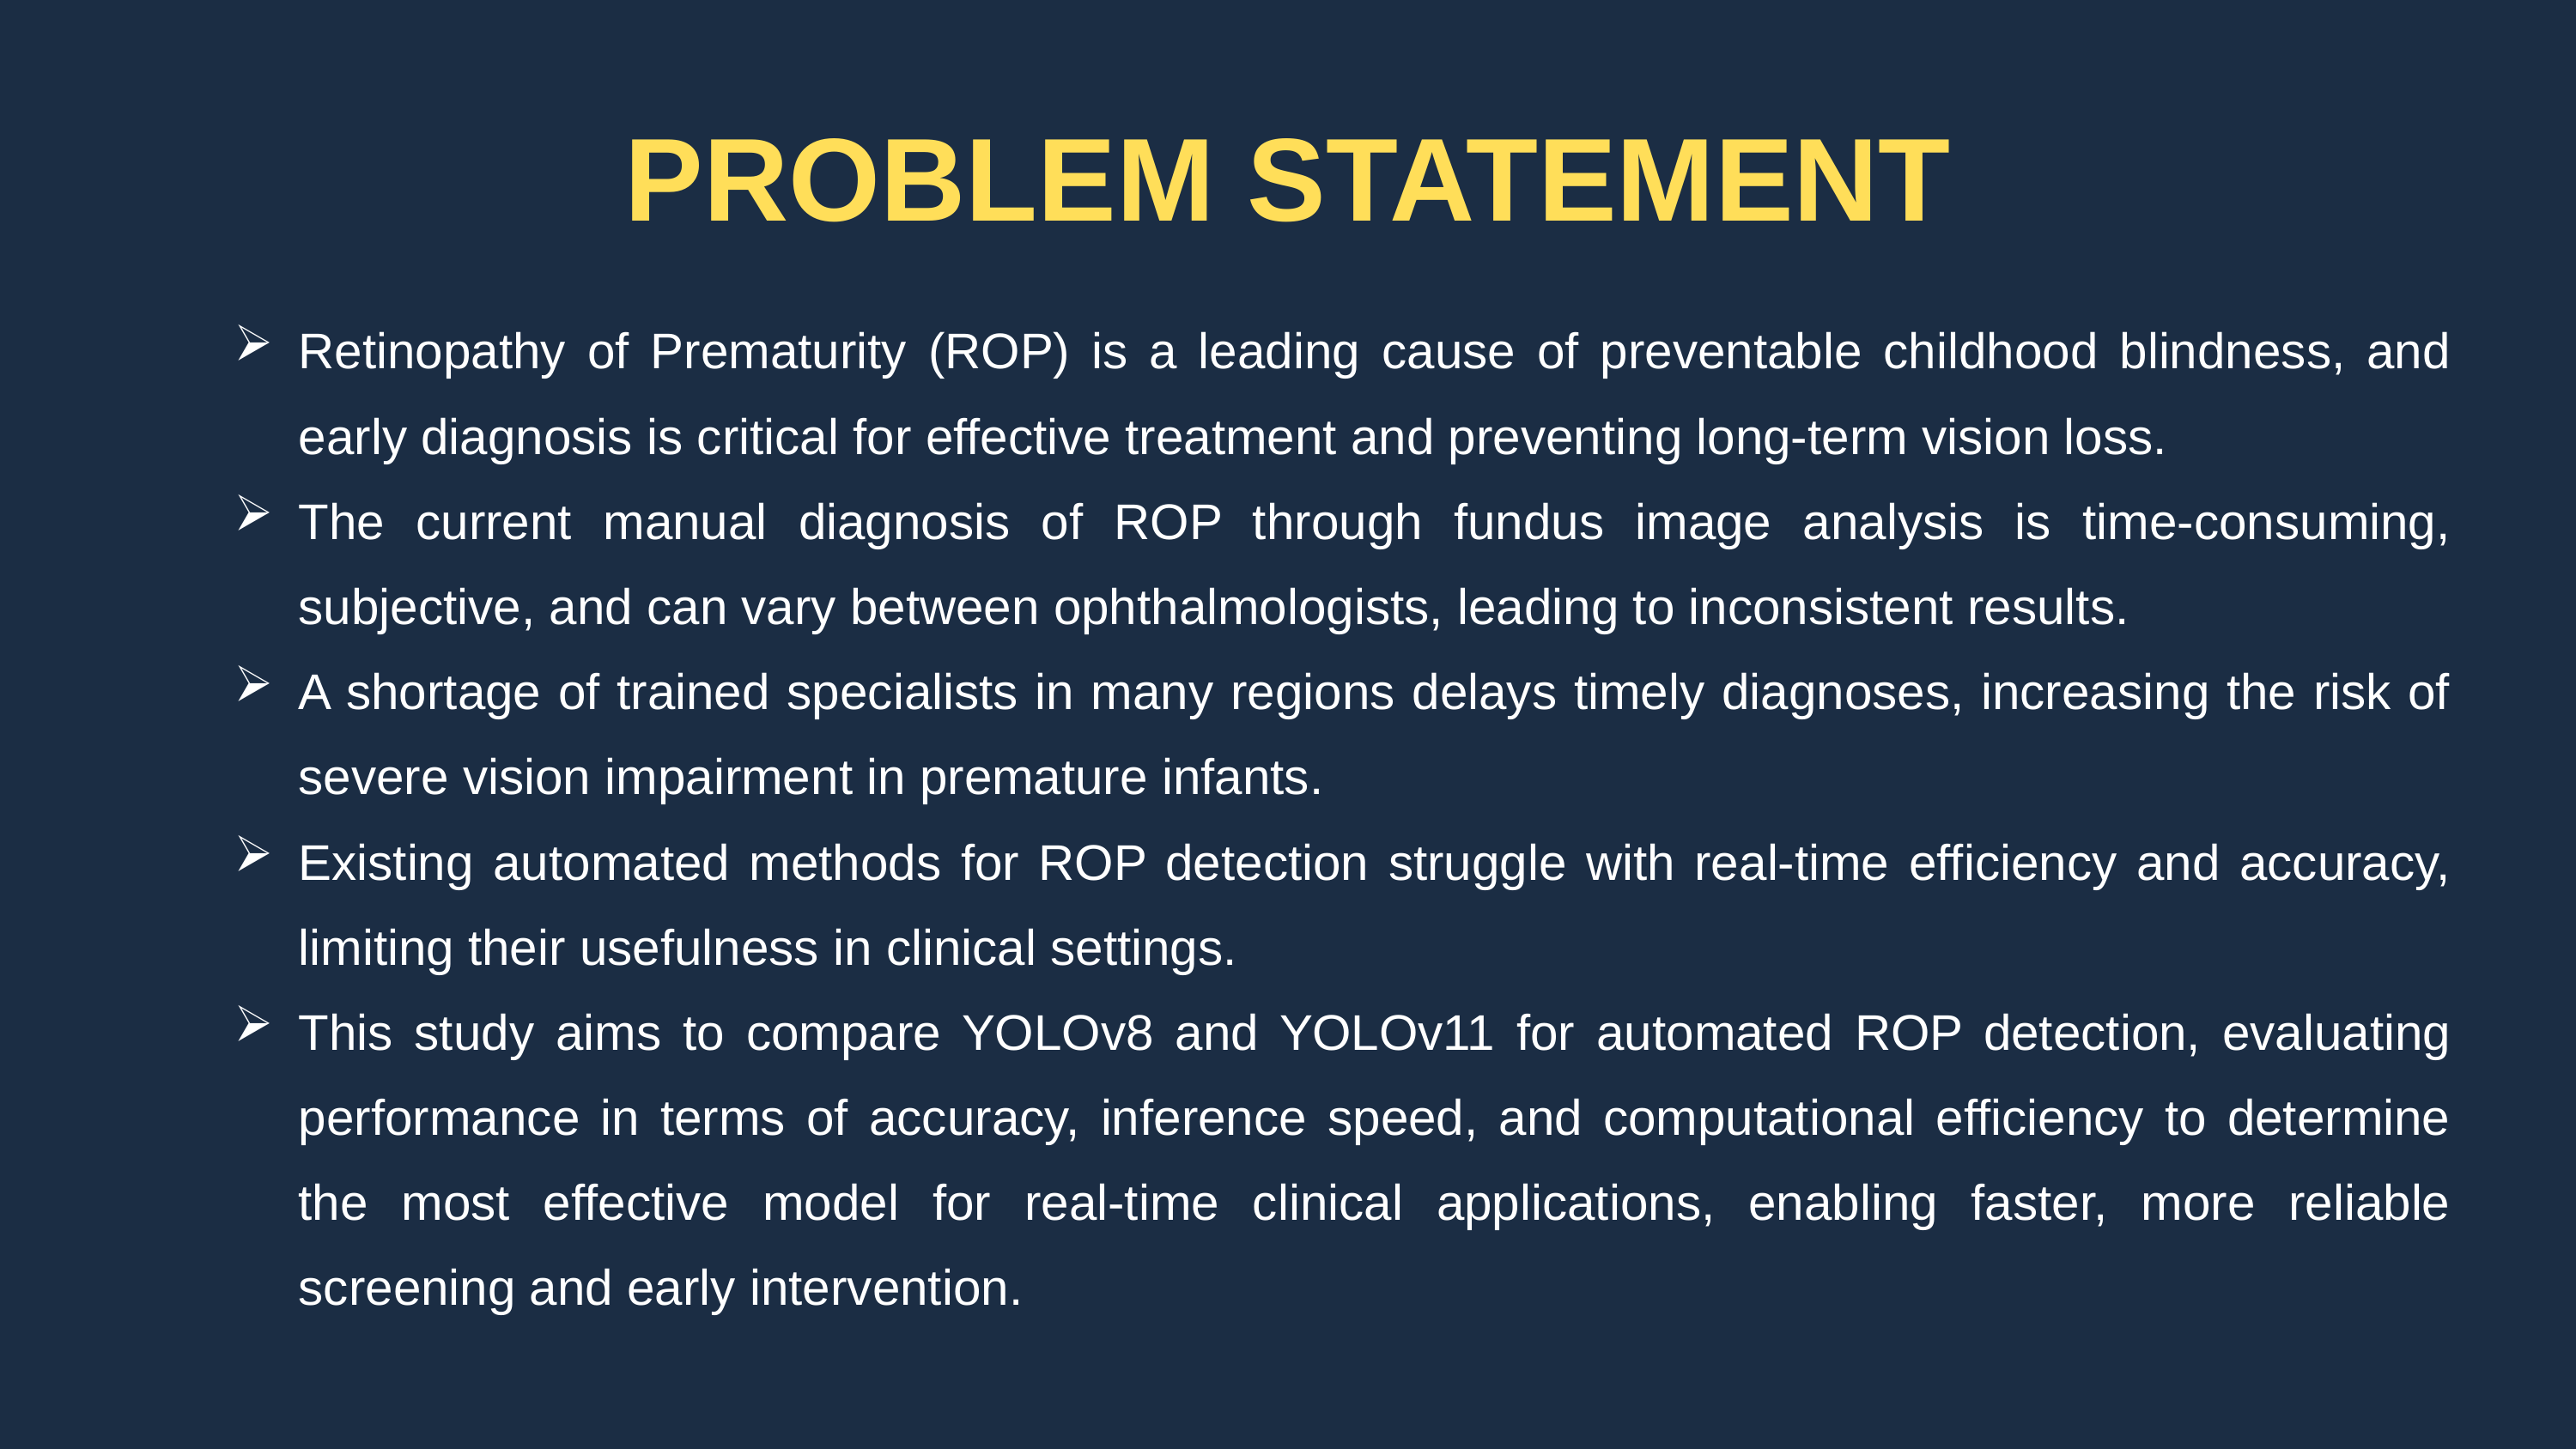

PROBLEM STATEMENT
Retinopathy of Prematurity (ROP) is a leading cause of preventable childhood blindness, and early diagnosis is critical for effective treatment and preventing long-term vision loss.
The current manual diagnosis of ROP through fundus image analysis is time-consuming, subjective, and can vary between ophthalmologists, leading to inconsistent results.
A shortage of trained specialists in many regions delays timely diagnoses, increasing the risk of severe vision impairment in premature infants.
Existing automated methods for ROP detection struggle with real-time efficiency and accuracy, limiting their usefulness in clinical settings.
This study aims to compare YOLOv8 and YOLOv11 for automated ROP detection, evaluating performance in terms of accuracy, inference speed, and computational efficiency to determine the most effective model for real-time clinical applications, enabling faster, more reliable screening and early intervention.